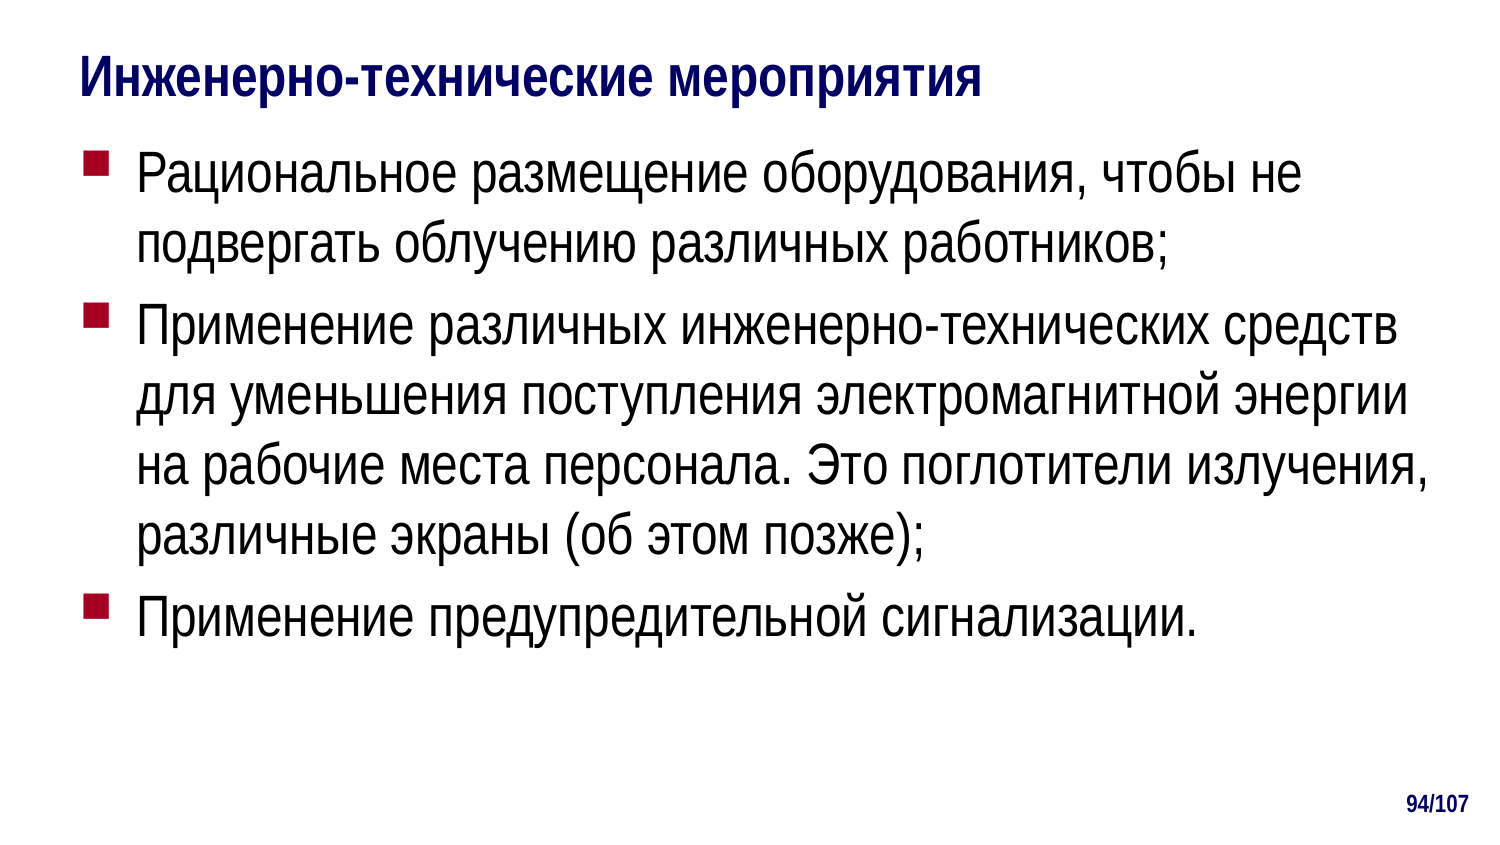

# Инженерно-технические мероприятия
Рациональное размещение оборудования, чтобы не подвергать облучению различных работников;
Применение различных инженерно-технических средств для уменьшения поступления электромагнитной энергии на рабочие места персонала. Это поглотители излучения, различные экраны (об этом позже);
Применение предупредительной сигнализации.